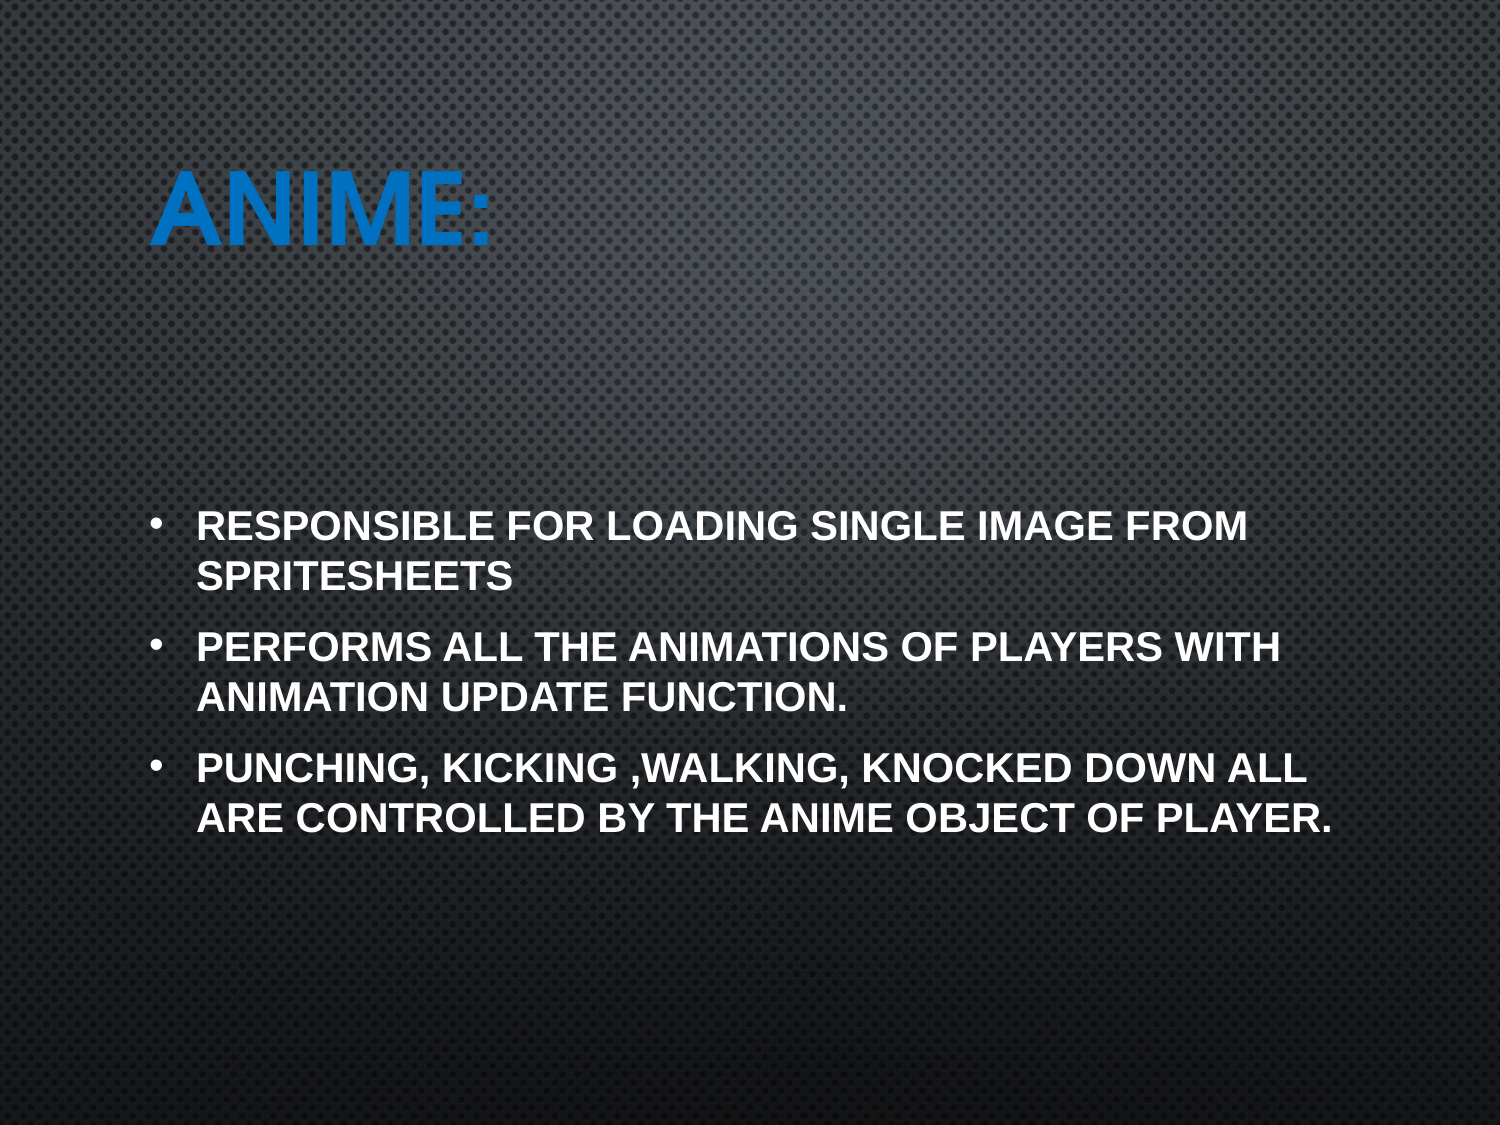

# ANIME:
Responsible for loading single image from spritesheets
Performs all the animations of players with animation update function.
Punching, kicking ,walking, knocked down all are controlled by the anime object of player.